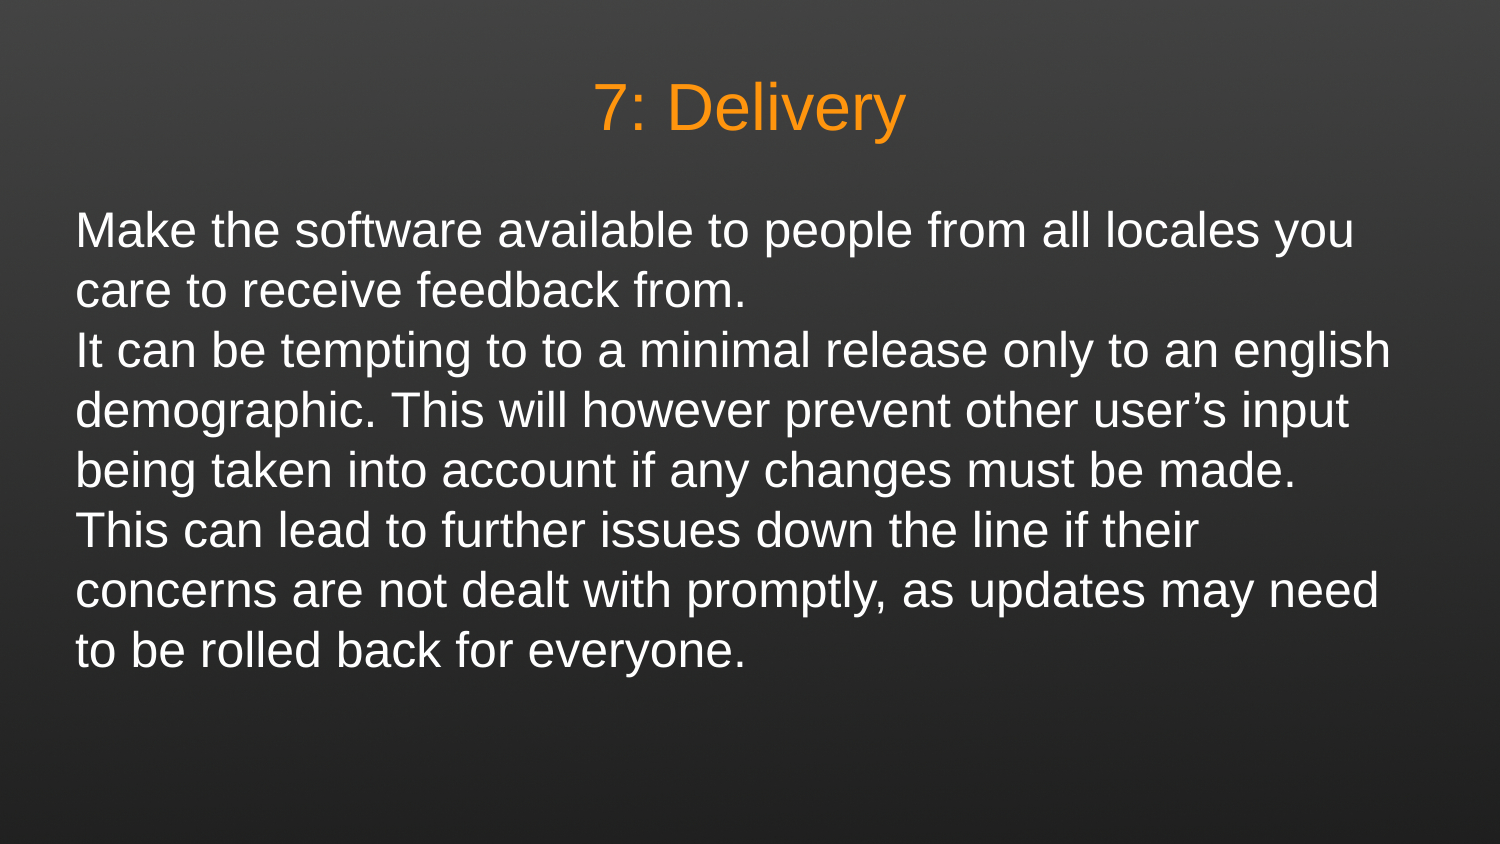

7: Delivery
Make the software available to people from all locales you care to receive feedback from.
It can be tempting to to a minimal release only to an english demographic. This will however prevent other user’s input being taken into account if any changes must be made.
This can lead to further issues down the line if their concerns are not dealt with promptly, as updates may need to be rolled back for everyone.